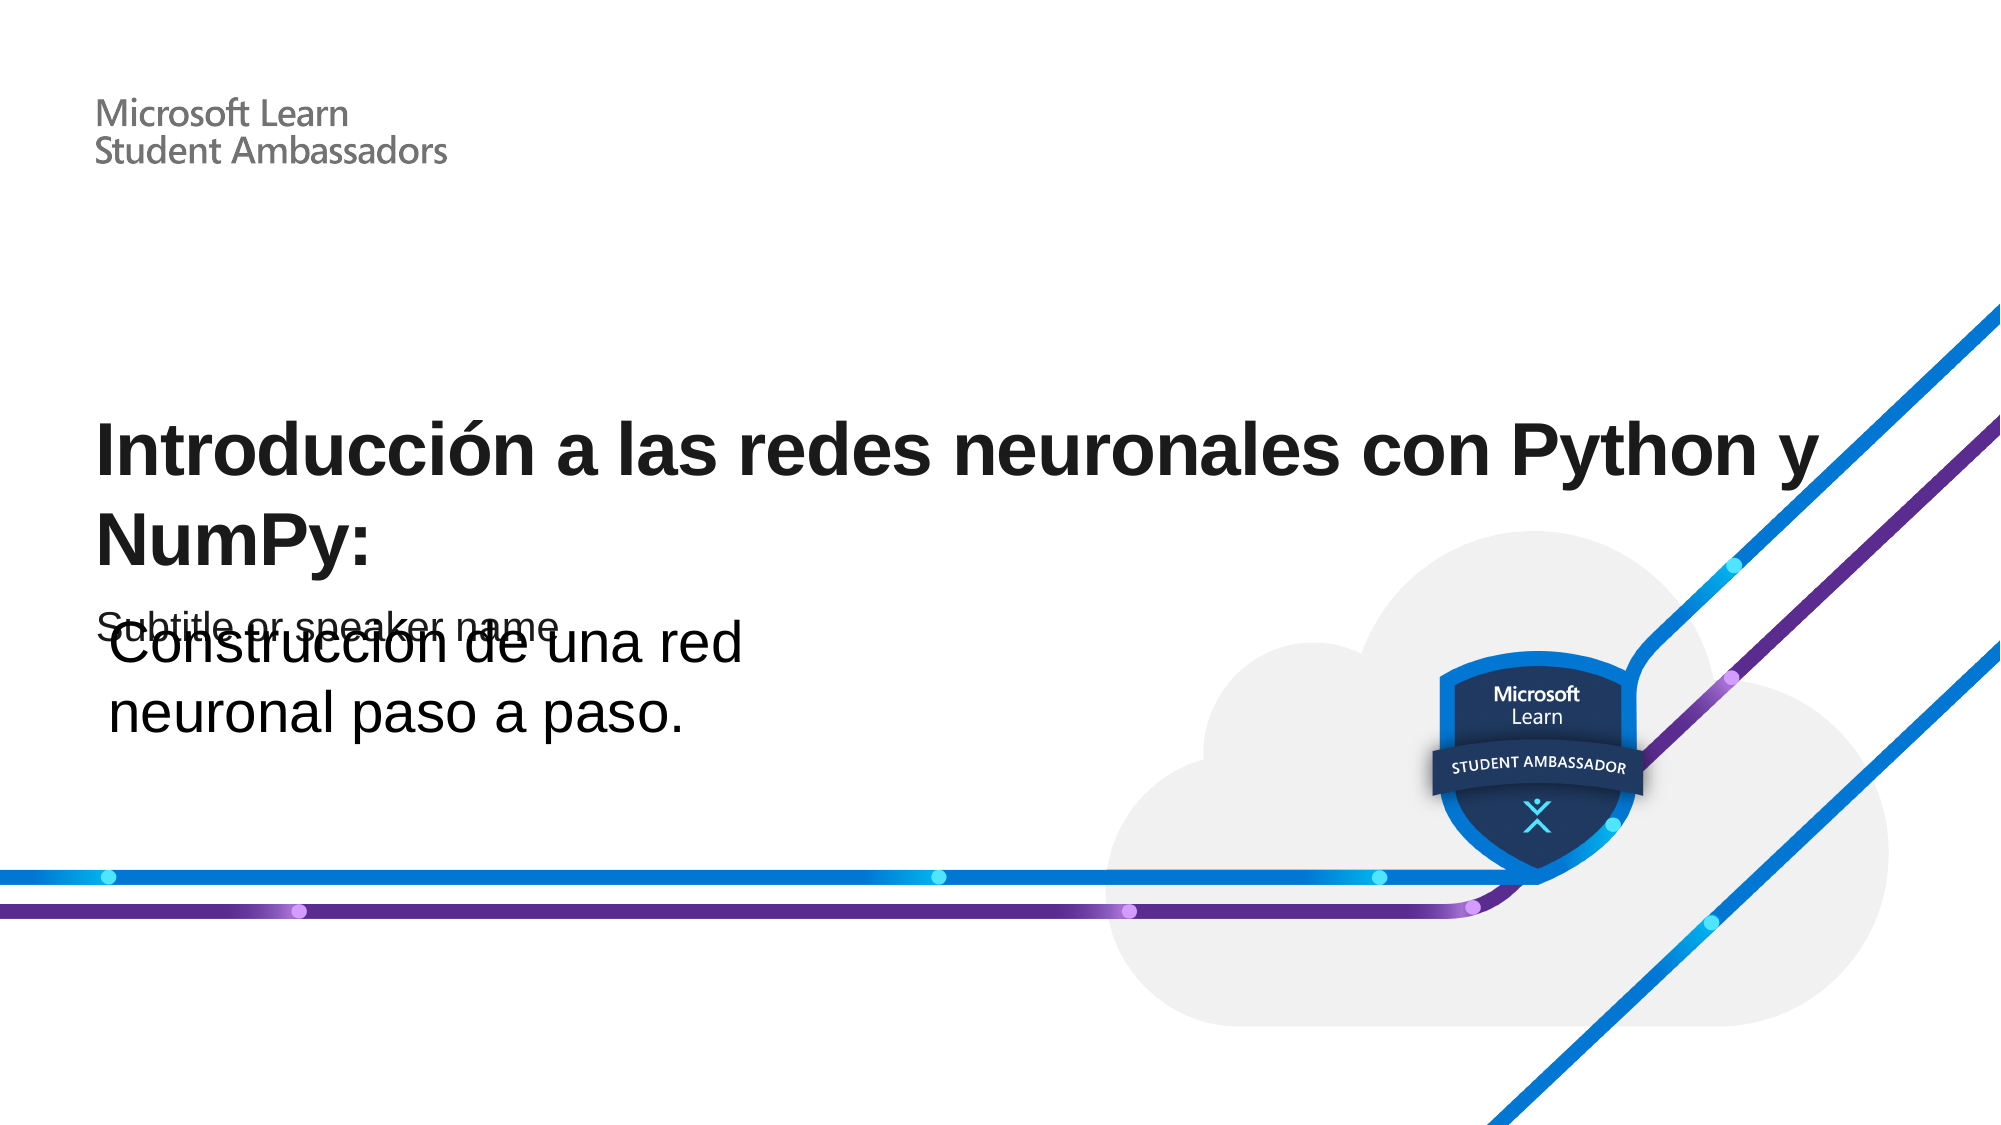

# Introducción a las redes neuronales con Python y NumPy:
Construcción de una red neuronal paso a paso.
Subtitle or speaker name